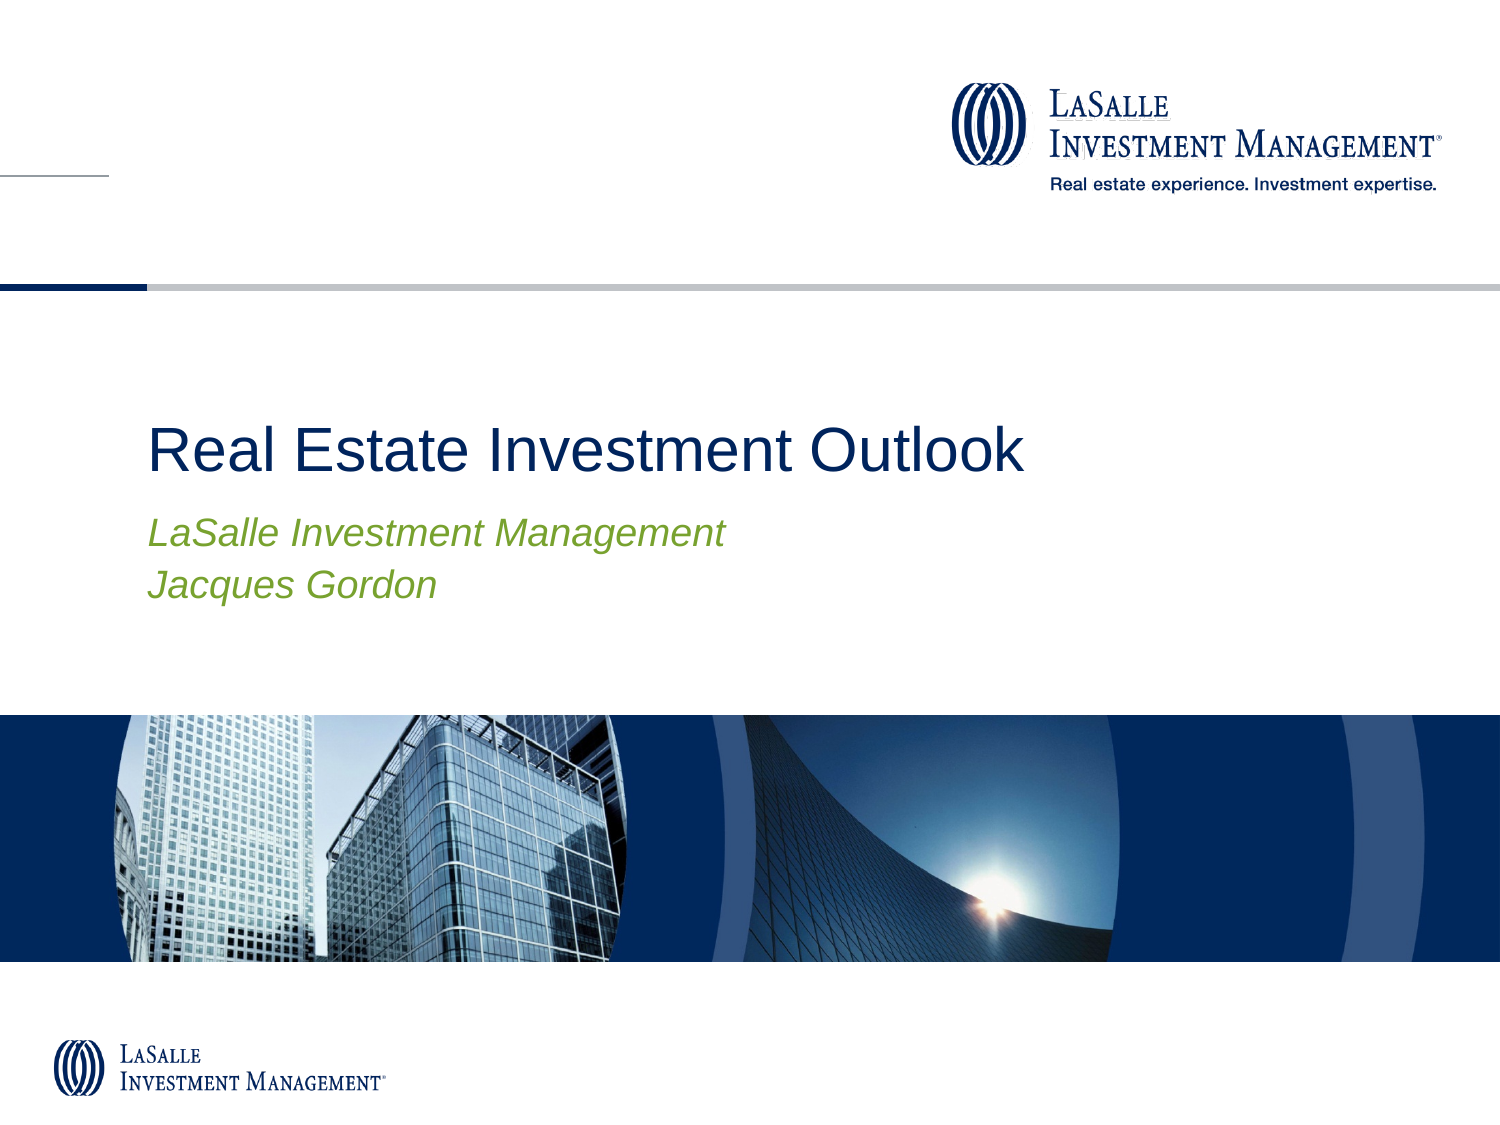

# Real Estate Investment Outlook
LaSalle Investment Management
Jacques Gordon